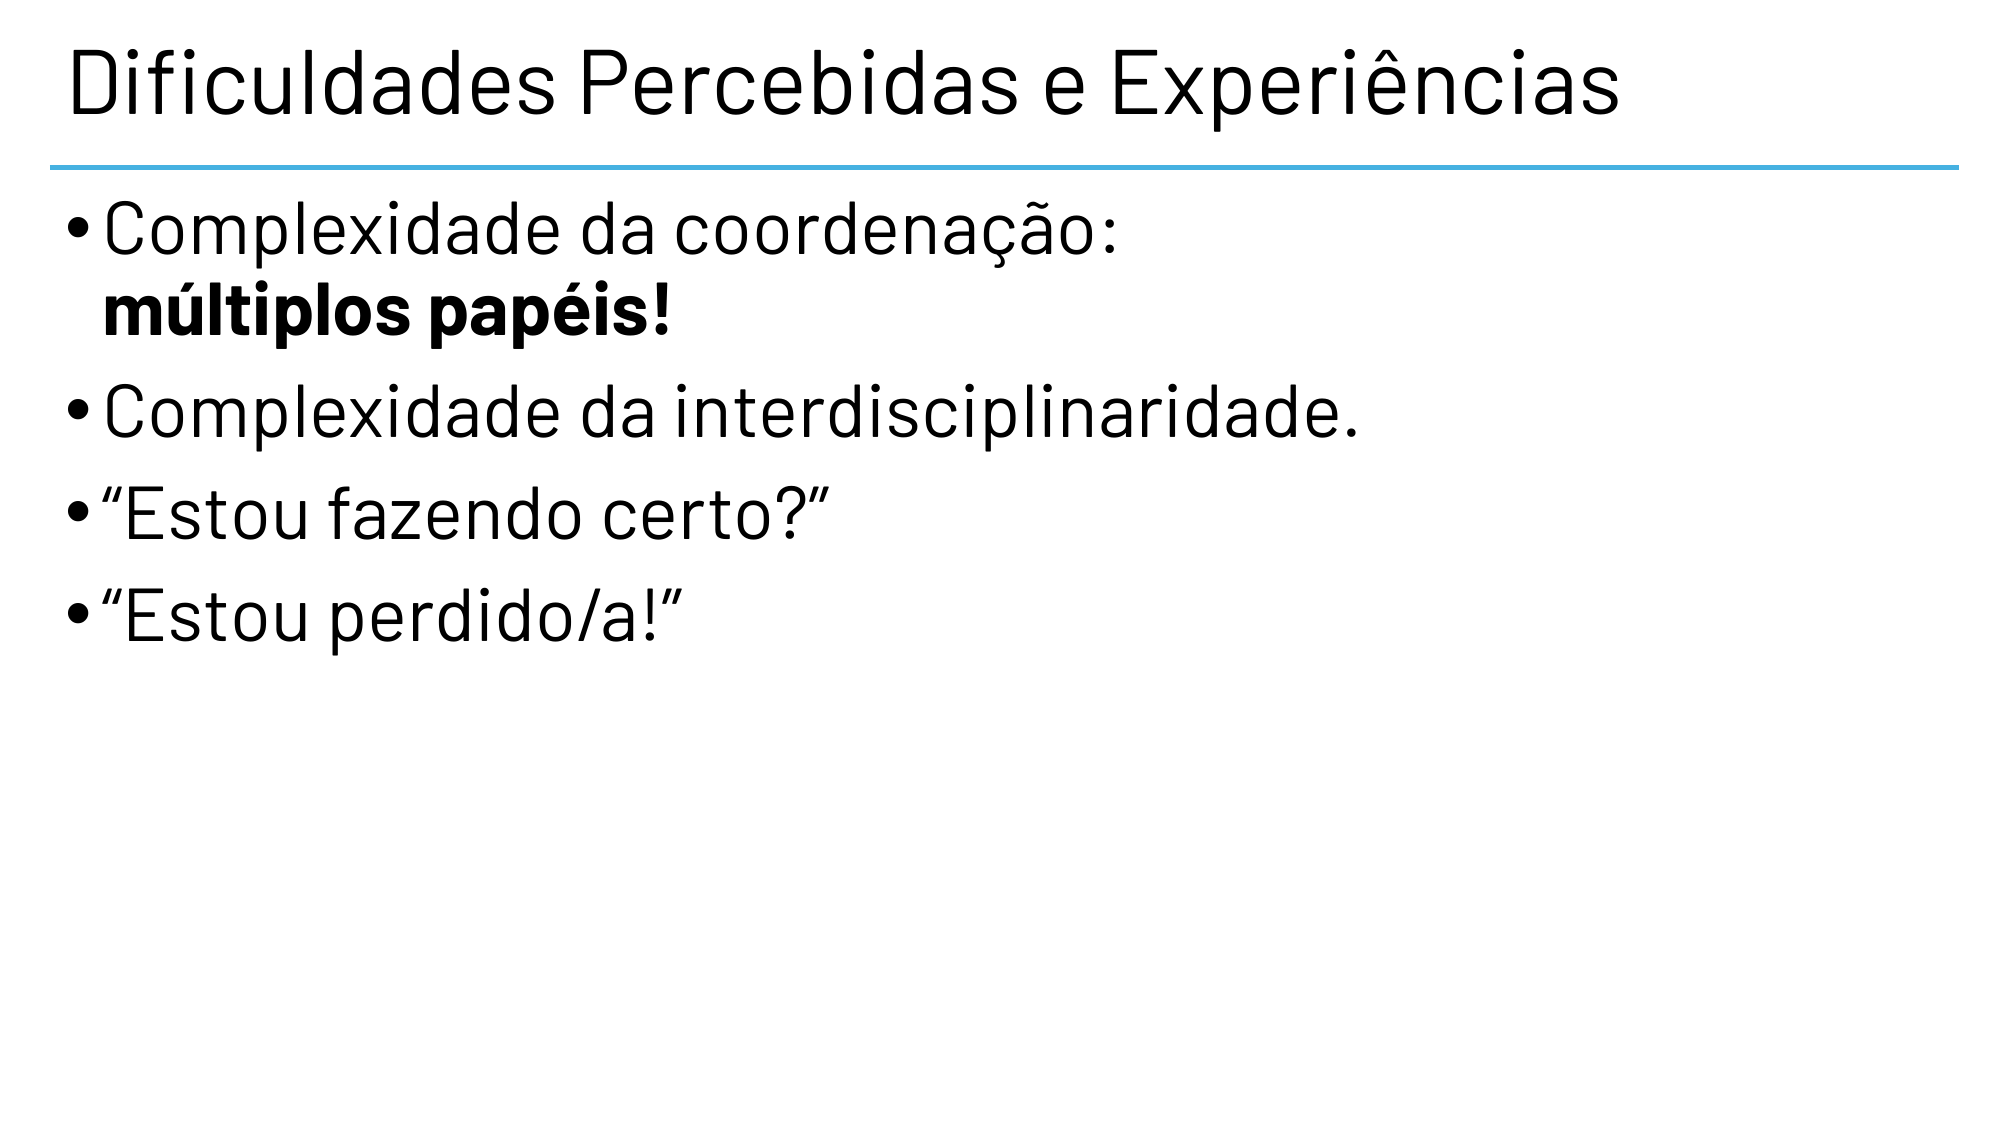

# Dificuldades Percebidas e Experiências
Complexidade da coordenação:
múltiplos papéis!
Complexidade da interdisciplinaridade.
“Estou fazendo certo?”
“Estou perdido/a!”